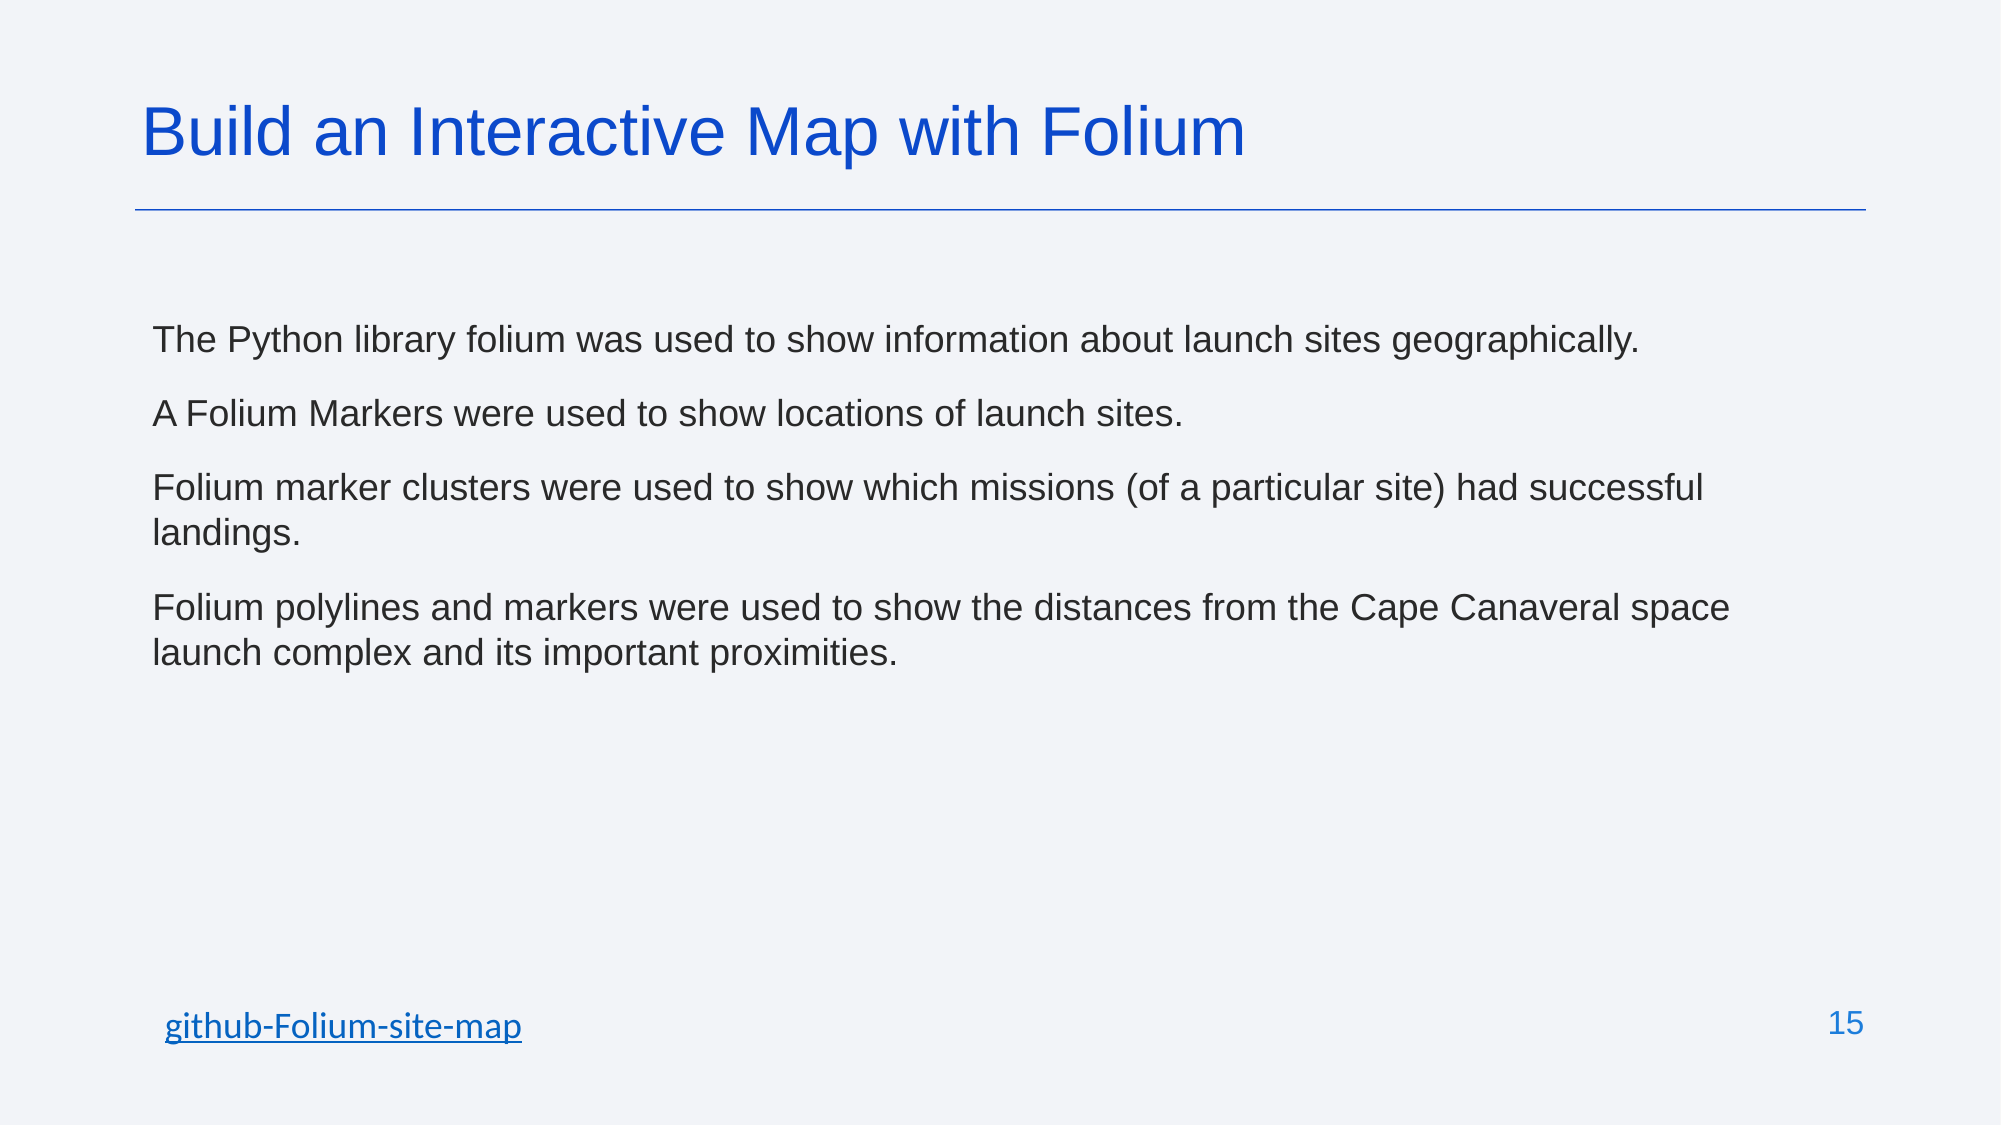

Build an Interactive Map with Folium
The Python library folium was used to show information about launch sites geographically.
A Folium Markers were used to show locations of launch sites.
Folium marker clusters were used to show which missions (of a particular site) had successful landings.
Folium polylines and markers were used to show the distances from the Cape Canaveral space launch complex and its important proximities.

15
github-Folium-site-map